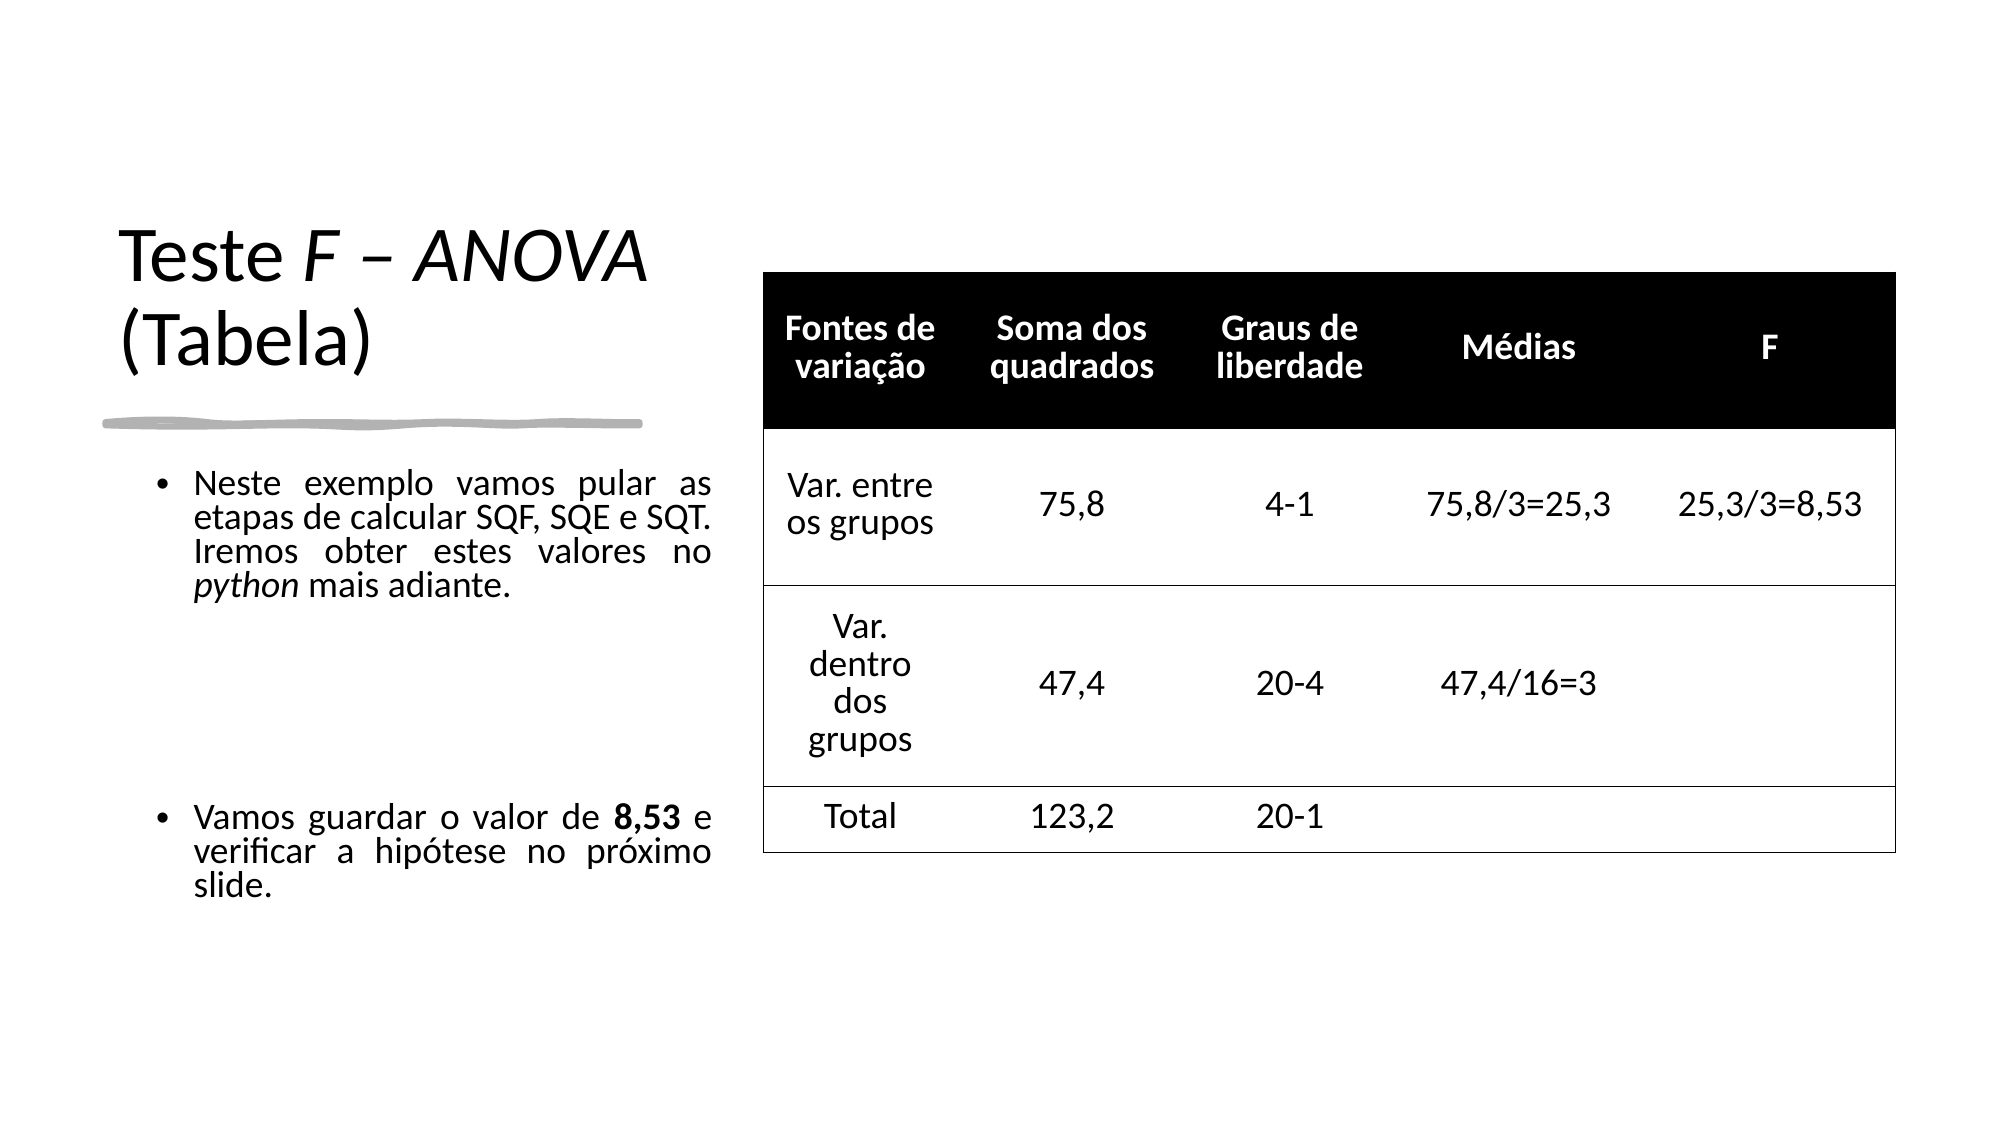

Teste F – ANOVA
(Tabela)
| Fontes de variação | Soma dos quadrados | Graus de liberdade | Médias | F |
| --- | --- | --- | --- | --- |
| Var. entre os grupos | 75,8 | 4-1 | 75,8/3=25,3 | 25,3/3=8,53 |
| Var. dentro dos grupos | 47,4 | 20-4 | 47,4/16=3 |  |
| Total | 123,2 | 20-1 |  |  |

Neste exemplo vamos pular as etapas de calcular SQF, SQE e SQT. Iremos obter estes valores no python mais adiante.

Vamos guardar o valor de 8,53 e verificar a hipótese no próximo slide.